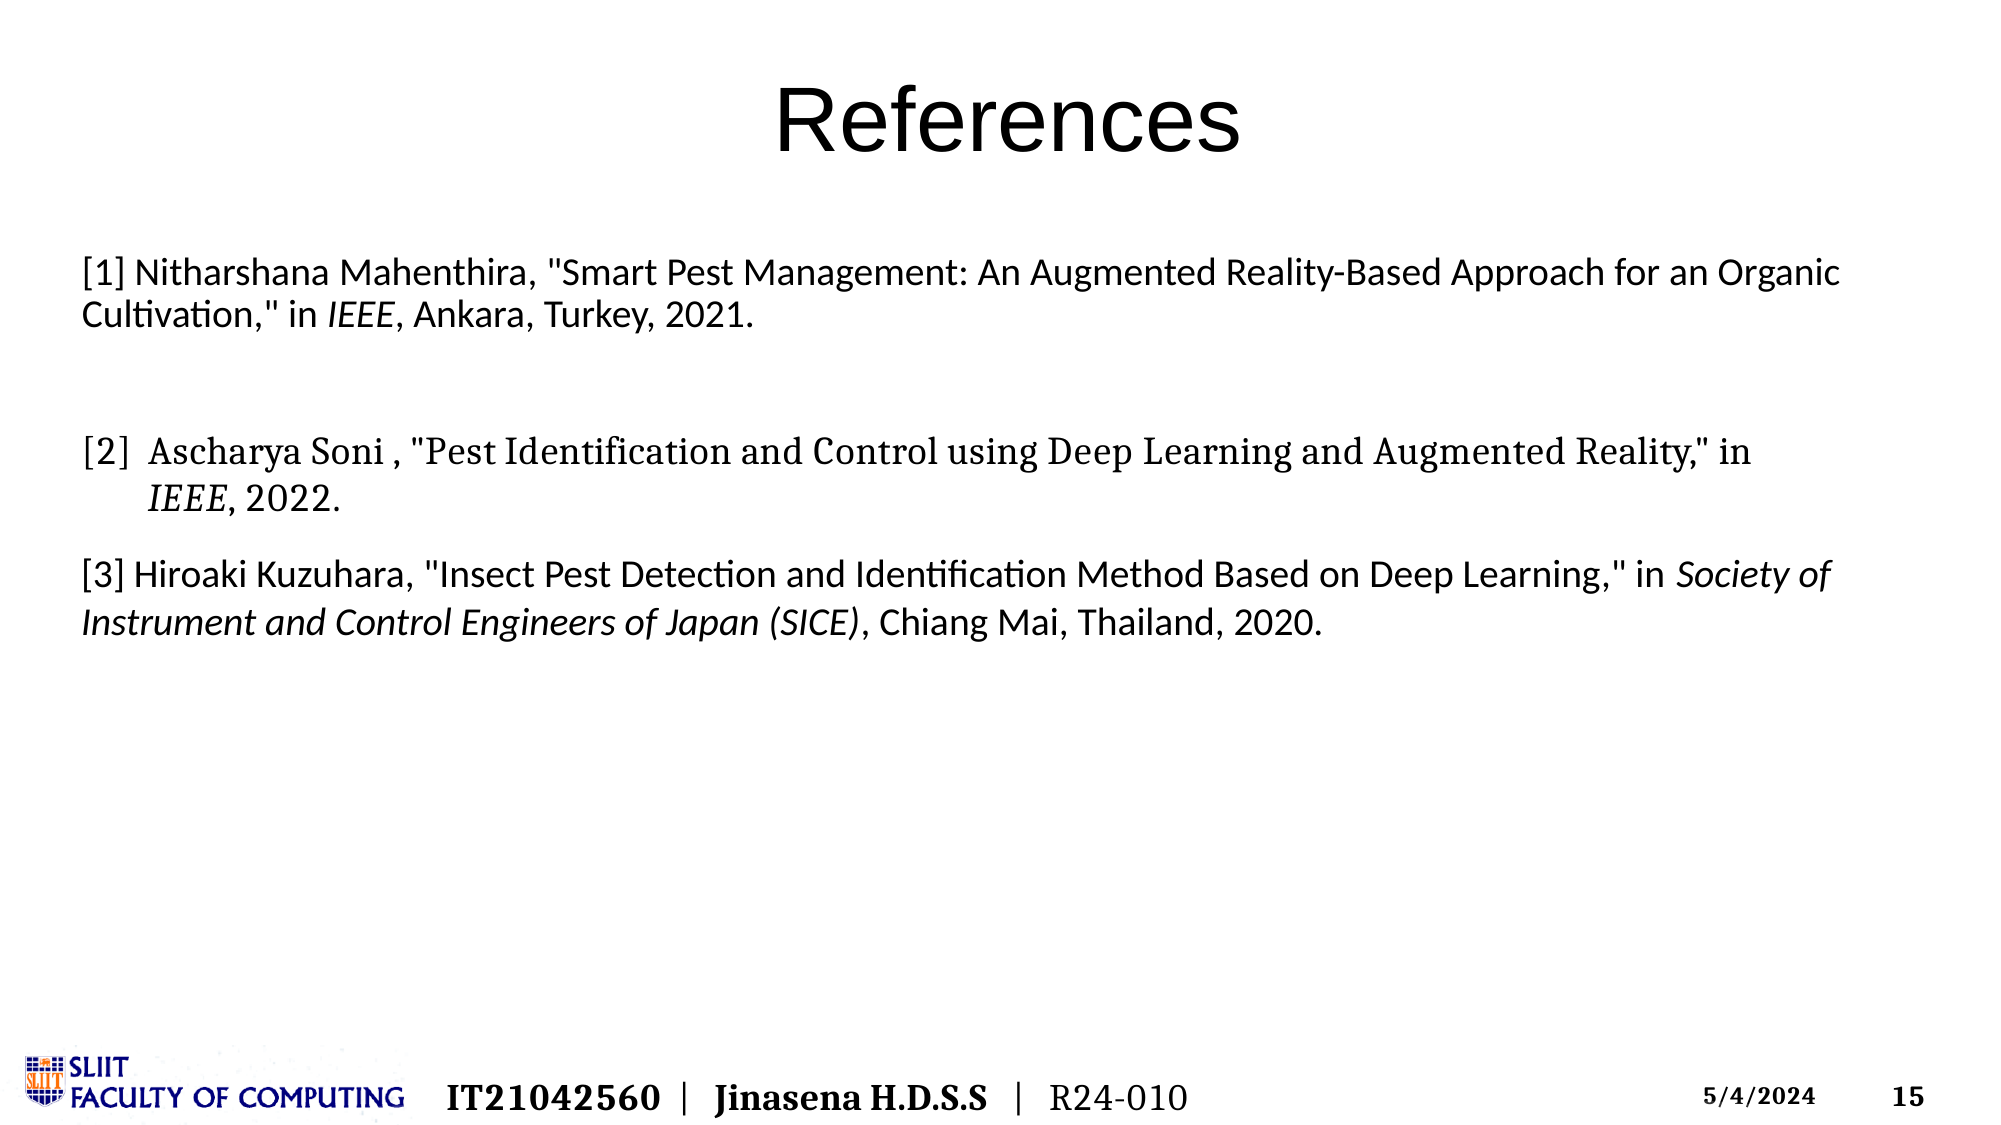

# References
| [1] Nitharshana Mahenthira, "Smart Pest Management: An Augmented Reality-Based Approach for an Organic Cultivation," in IEEE, Ankara, Turkey, 2021. |
| --- |
| [2] | Ascharya Soni , "Pest Identification and Control using Deep Learning and Augmented Reality," in IEEE, 2022. |
| --- | --- |
[3] Hiroaki Kuzuhara, "Insect Pest Detection and Identification Method Based on Deep Learning," in Society of Instrument and Control Engineers of Japan (SICE), Chiang Mai, Thailand, 2020.
IT21042560  |   Jinasena H.D.S.S   |   R24-010